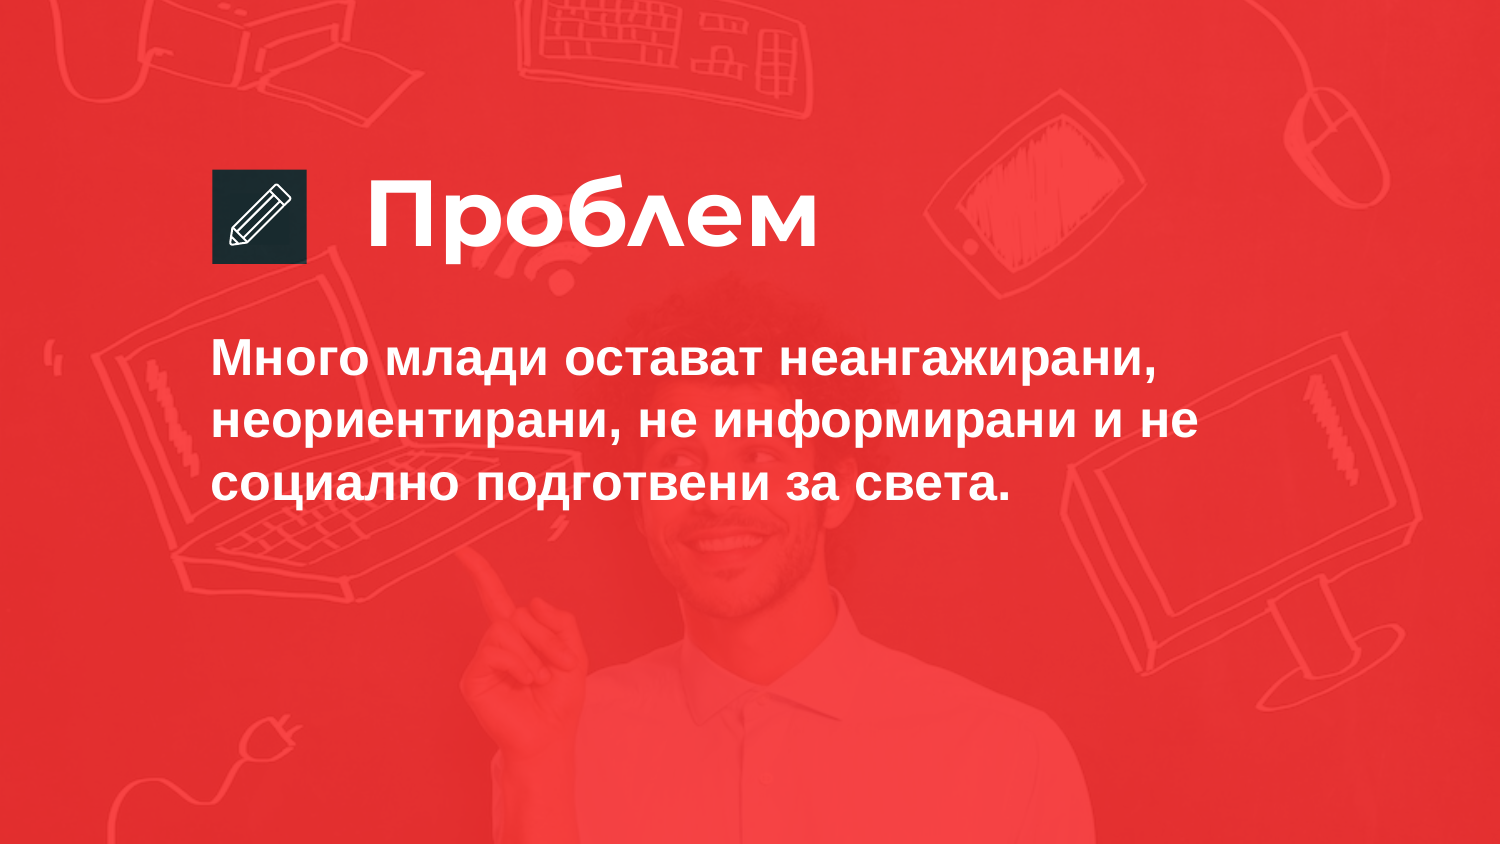

Проблем

Много млади остават неангажирани, неориентирани, не информирани и не социално подготвени за света.